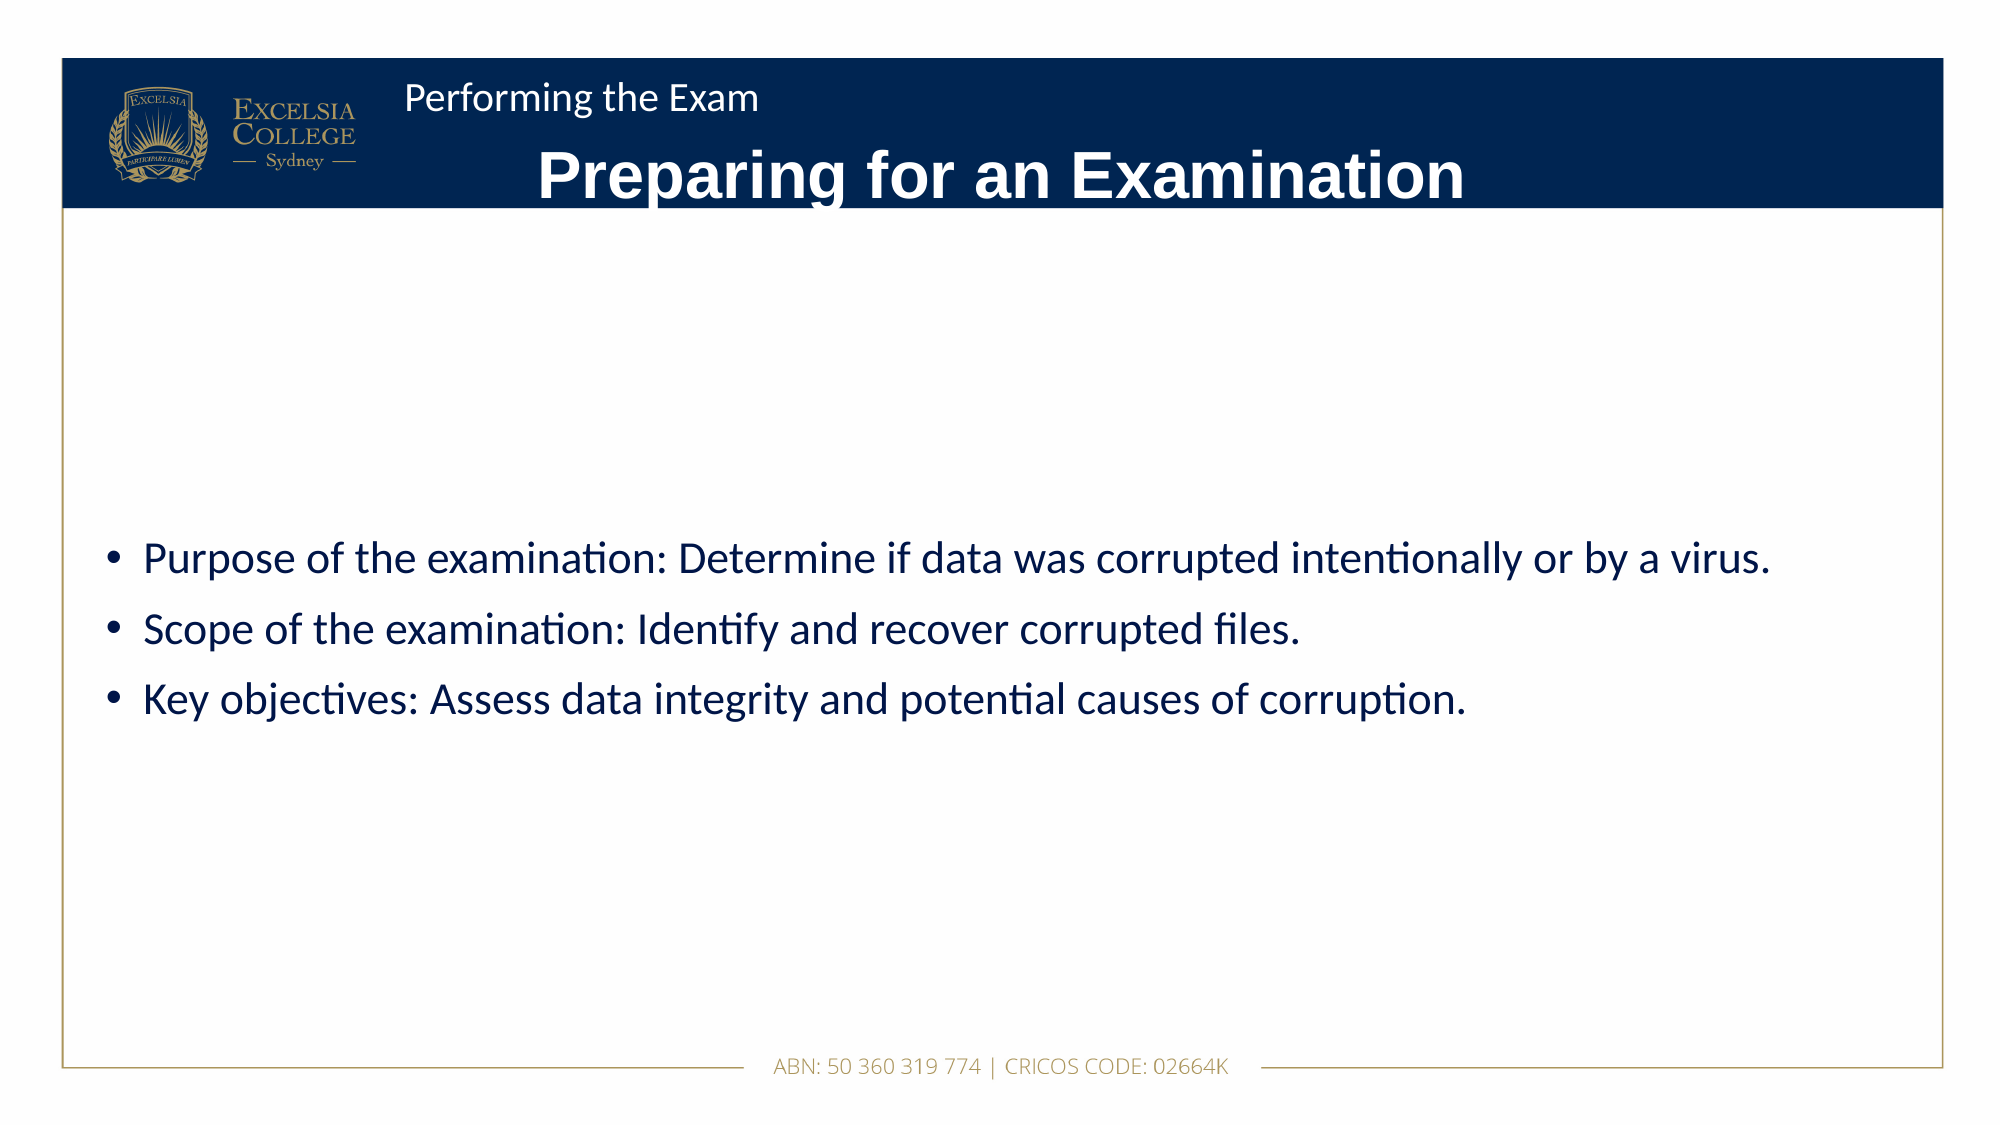

# Performing the Exam
Preparing for an Examination
Purpose of the examination: Determine if data was corrupted intentionally or by a virus.
Scope of the examination: Identify and recover corrupted files.
Key objectives: Assess data integrity and potential causes of corruption.